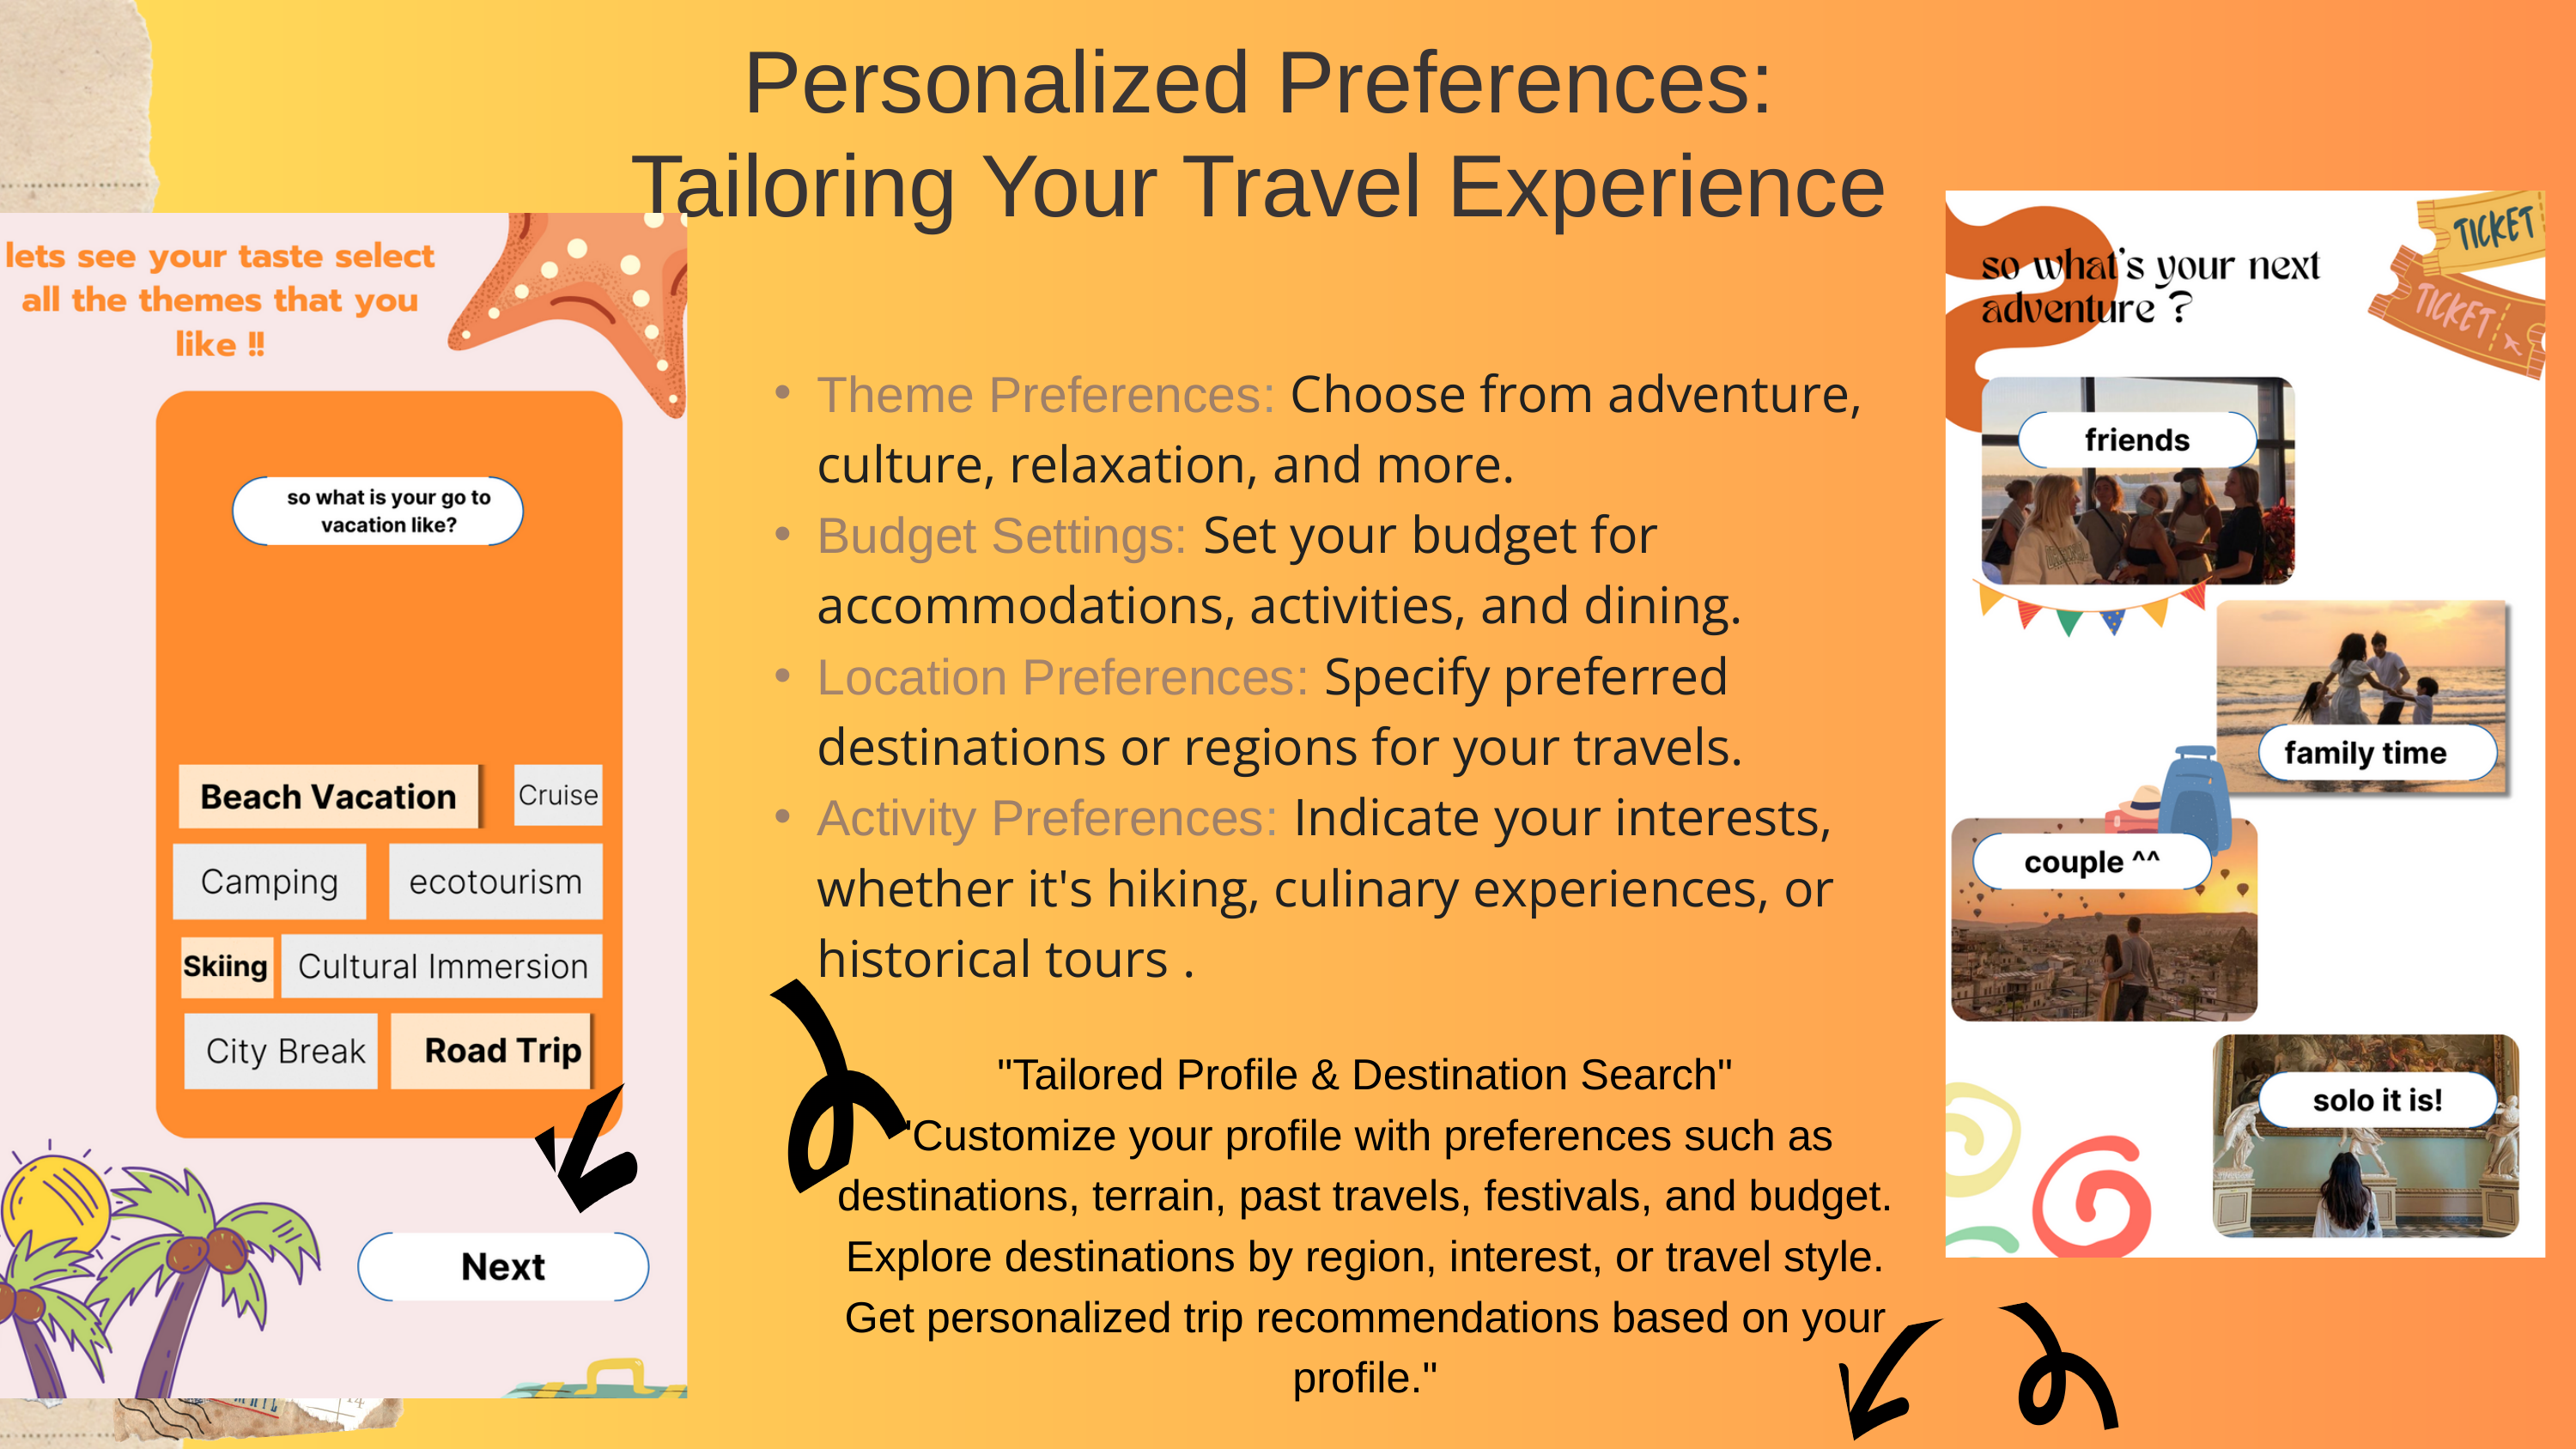

Personalized Preferences: Tailoring Your Travel Experience

Theme Preferences: Choose from adventure, culture, relaxation, and more.
Budget Settings: Set your budget for accommodations, activities, and dining.
Location Preferences: Specify preferred destinations or regions for your travels.
Activity Preferences: Indicate your interests, whether it's hiking, culinary experiences, or historical tours .

"Tailored Profile & Destination Search"
"Customize your profile with preferences such as destinations, terrain, past travels, festivals, and budget. Explore destinations by region, interest, or travel style. Get personalized trip recommendations based on your profile."